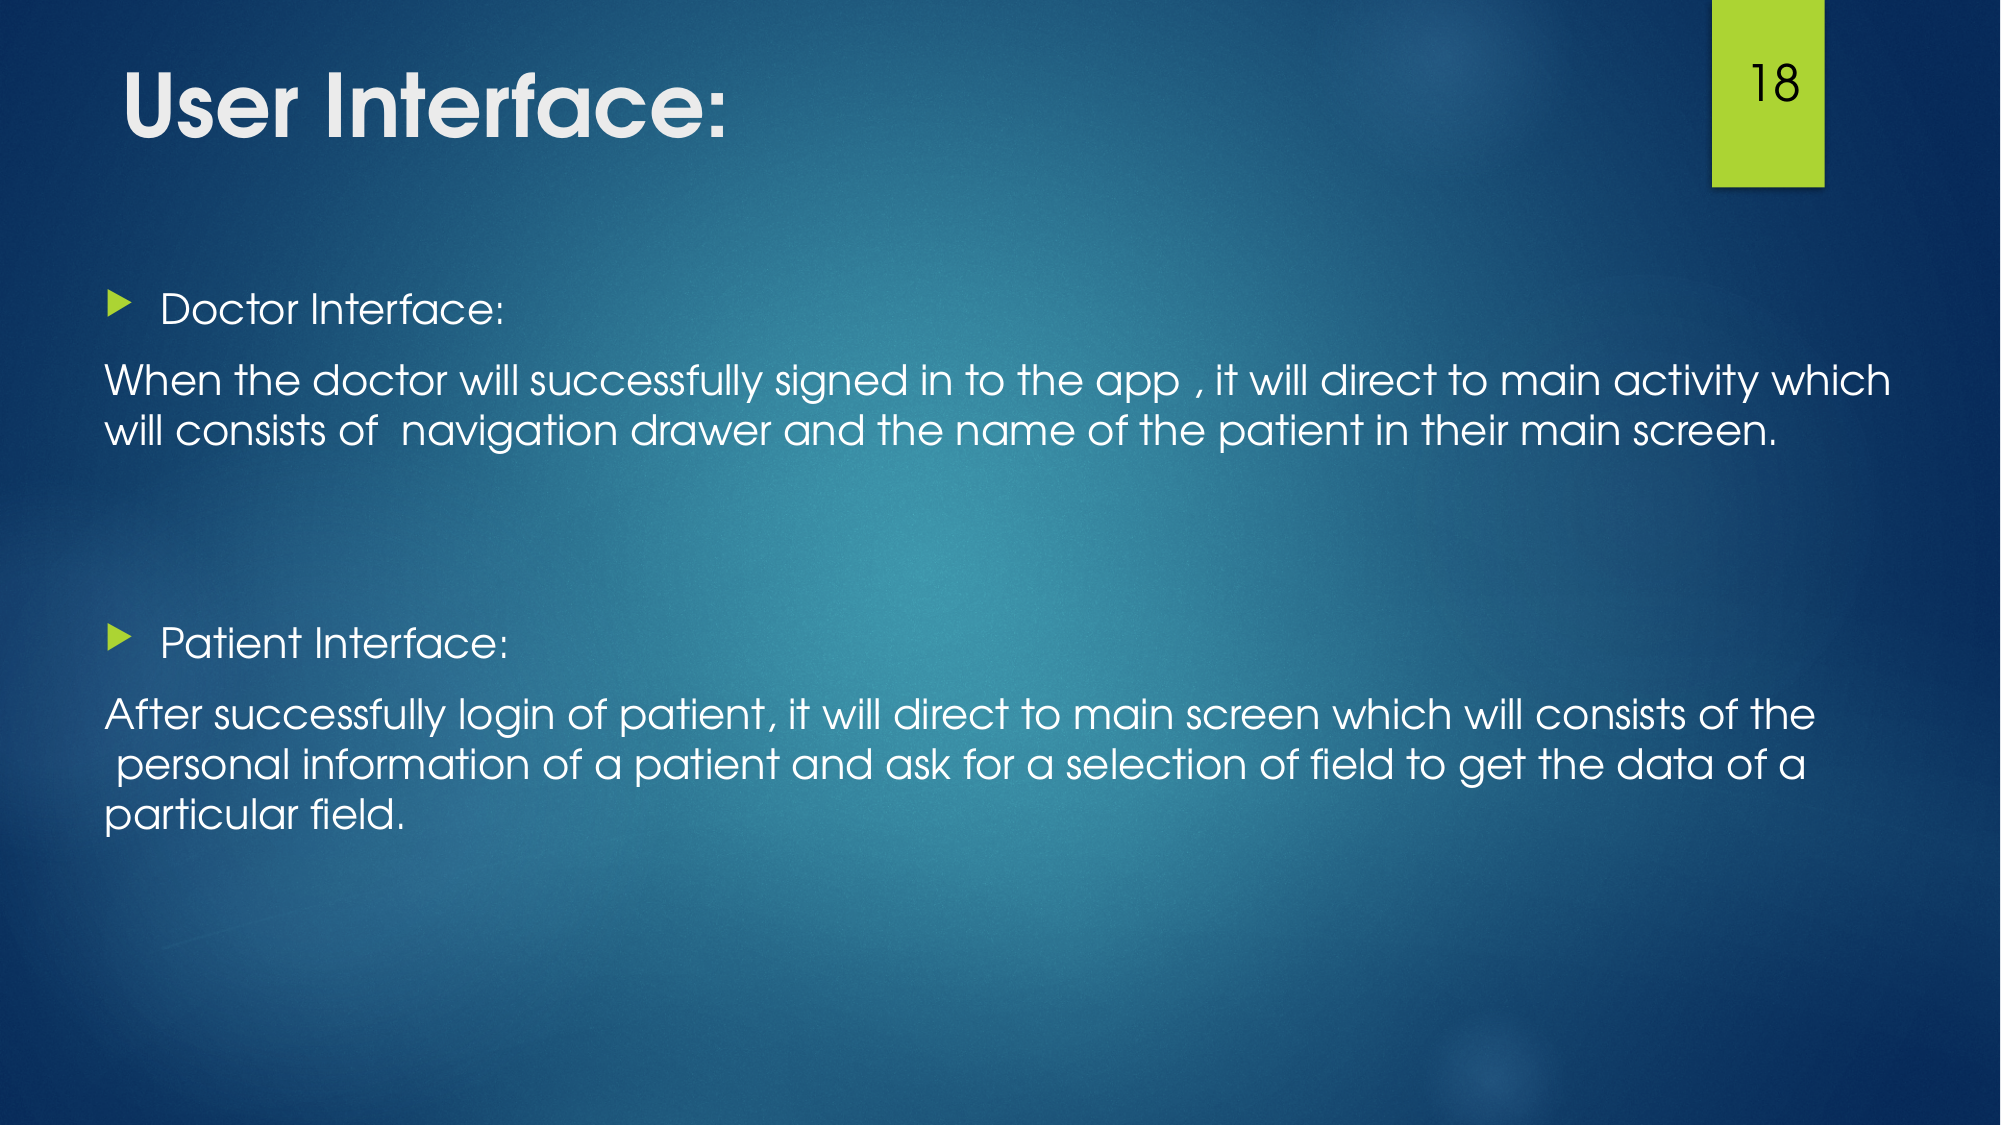

# User Interface:
18
Doctor Interface:
When the doctor will successfully signed in to the app , it will direct to main activity which will consists of  navigation drawer and the name of the patient in their main screen.

Patient Interface:
After successfully login of patient, it will direct to main screen which will consists of the           personal information of a patient and ask for a selection of field to get the data of a particular field.